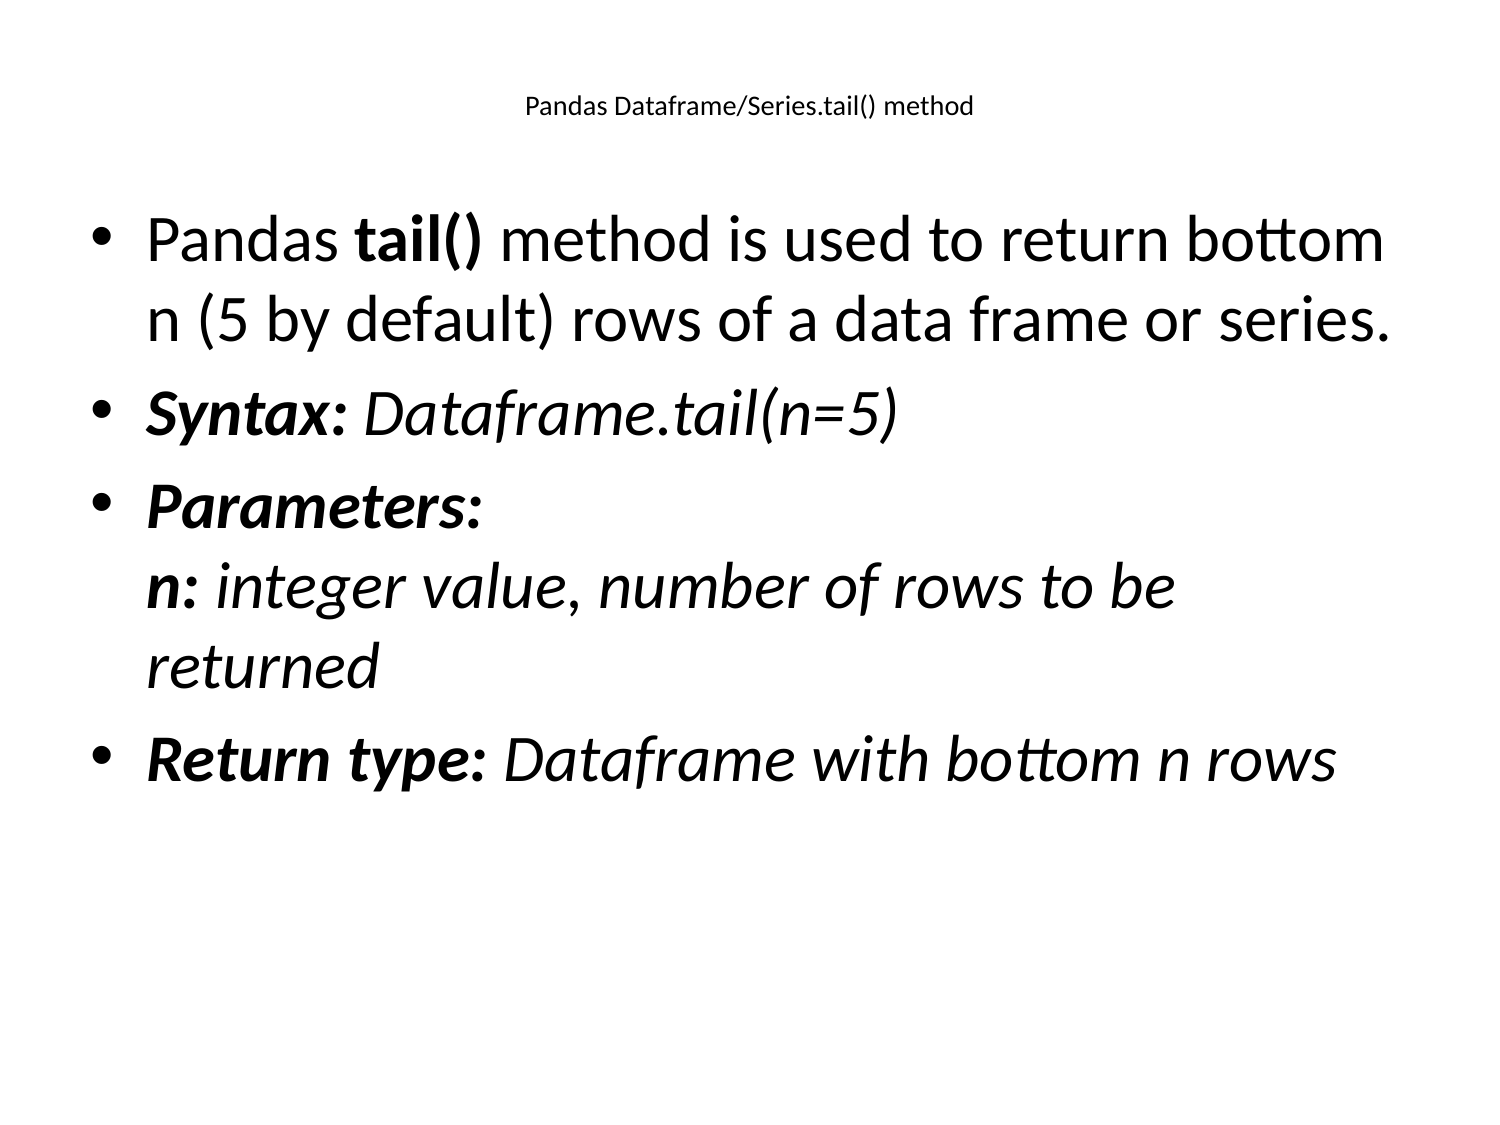

# Pandas Dataframe/Series.tail() method
Pandas tail() method is used to return bottom n (5 by default) rows of a data frame or series.
Syntax: Dataframe.tail(n=5)
Parameters:
n: integer value, number of rows to be returned
Return type: Dataframe with bottom n rows